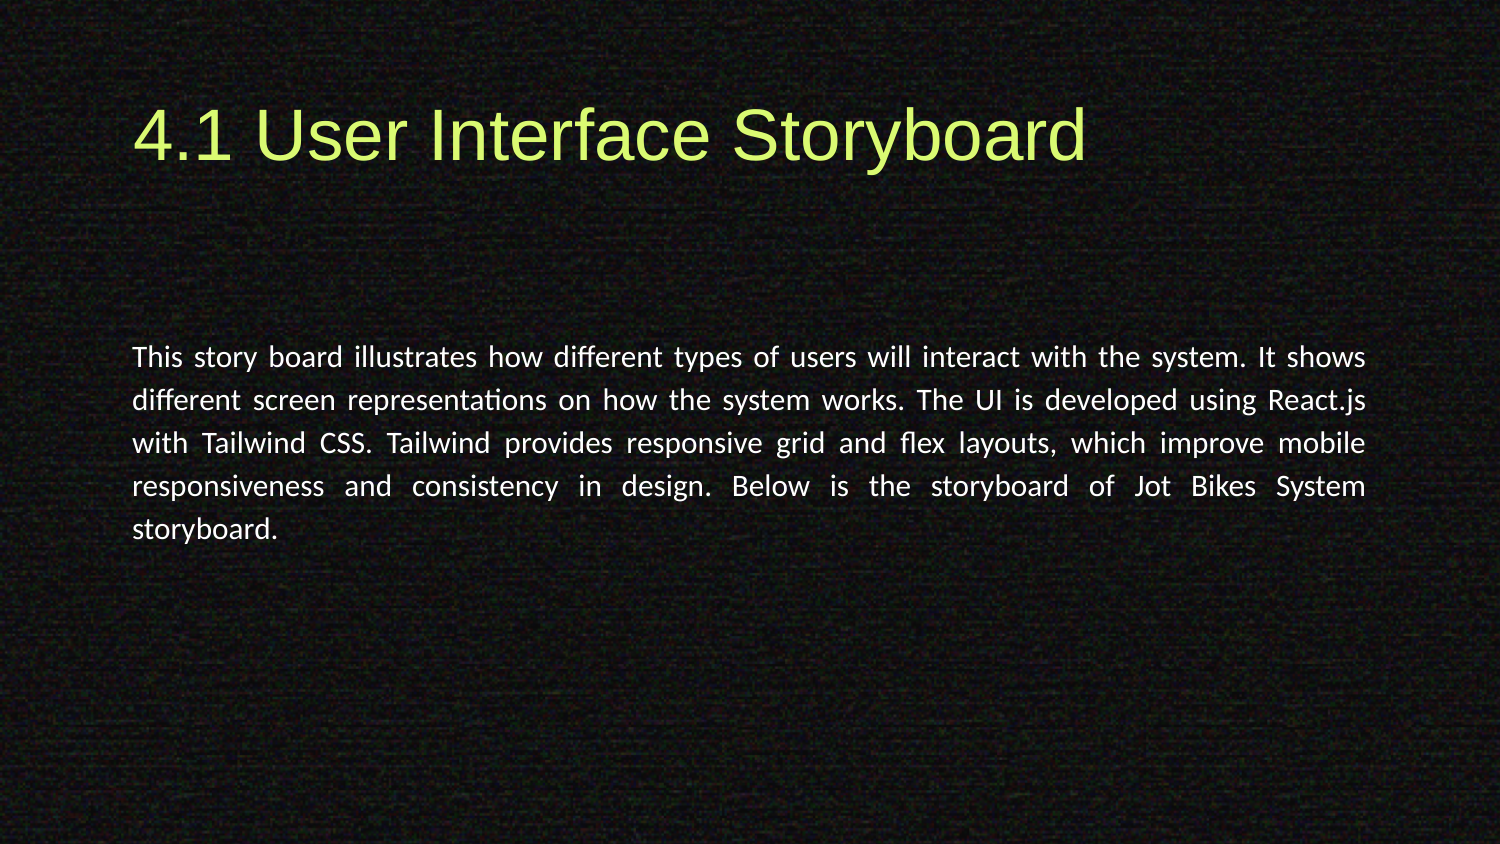

# 4.1 User Interface Storyboard
This story board illustrates how different types of users will interact with the system. It shows different screen representations on how the system works. The UI is developed using React.js with Tailwind CSS. Tailwind provides responsive grid and flex layouts, which improve mobile responsiveness and consistency in design. Below is the storyboard of Jot Bikes System storyboard.